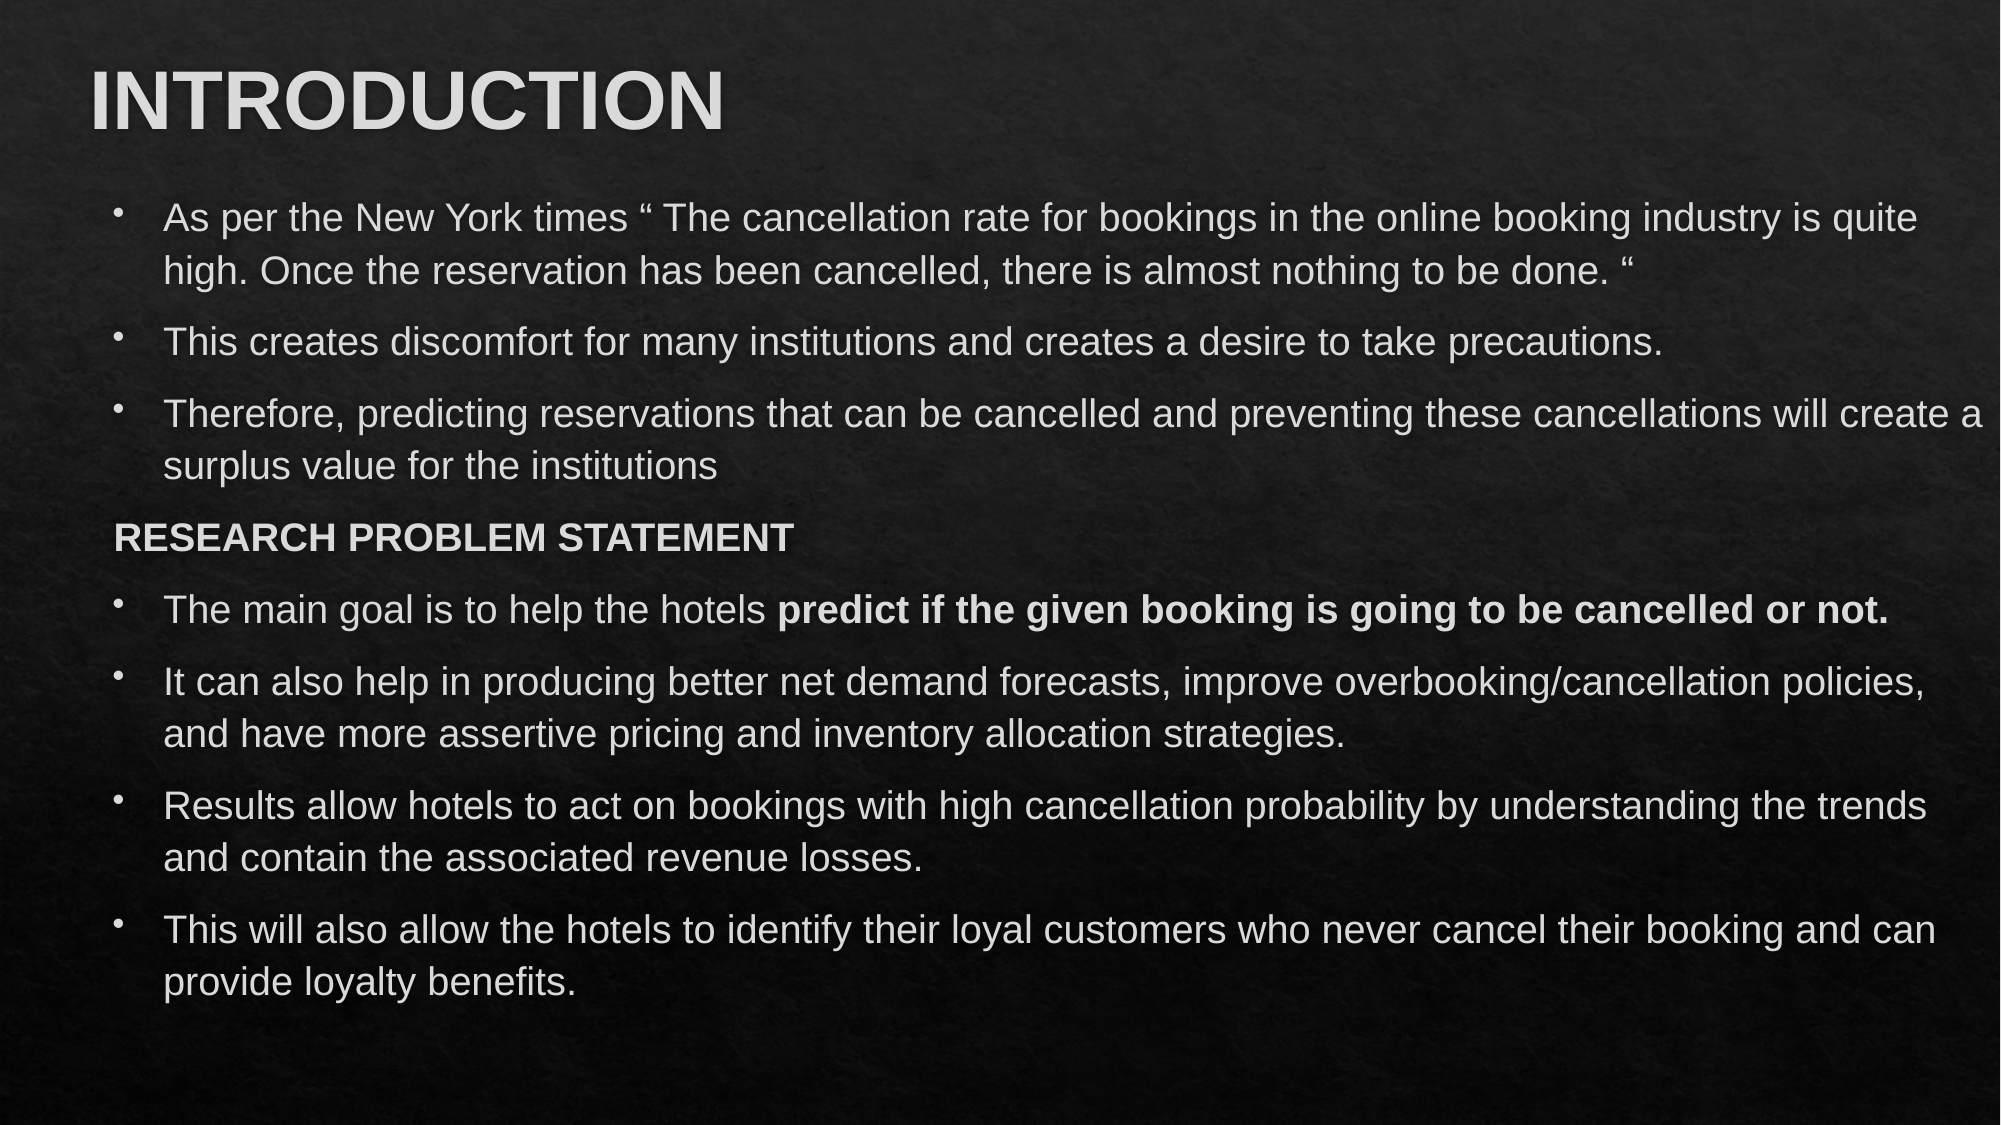

# INTRODUCTION
As per the New York times “ The cancellation rate for bookings in the online booking industry is quite high. Once the reservation has been cancelled, there is almost nothing to be done. “
This creates discomfort for many institutions and creates a desire to take precautions.
Therefore, predicting reservations that can be cancelled and preventing these cancellations will create a surplus value for the institutions
RESEARCH PROBLEM STATEMENT
The main goal is to help the hotels predict if the given booking is going to be cancelled or not.
It can also help in producing better net demand forecasts, improve overbooking/cancellation policies, and have more assertive pricing and inventory allocation strategies.
Results allow hotels to act on bookings with high cancellation probability by understanding the trends and contain the associated revenue losses.
This will also allow the hotels to identify their loyal customers who never cancel their booking and can provide loyalty benefits.